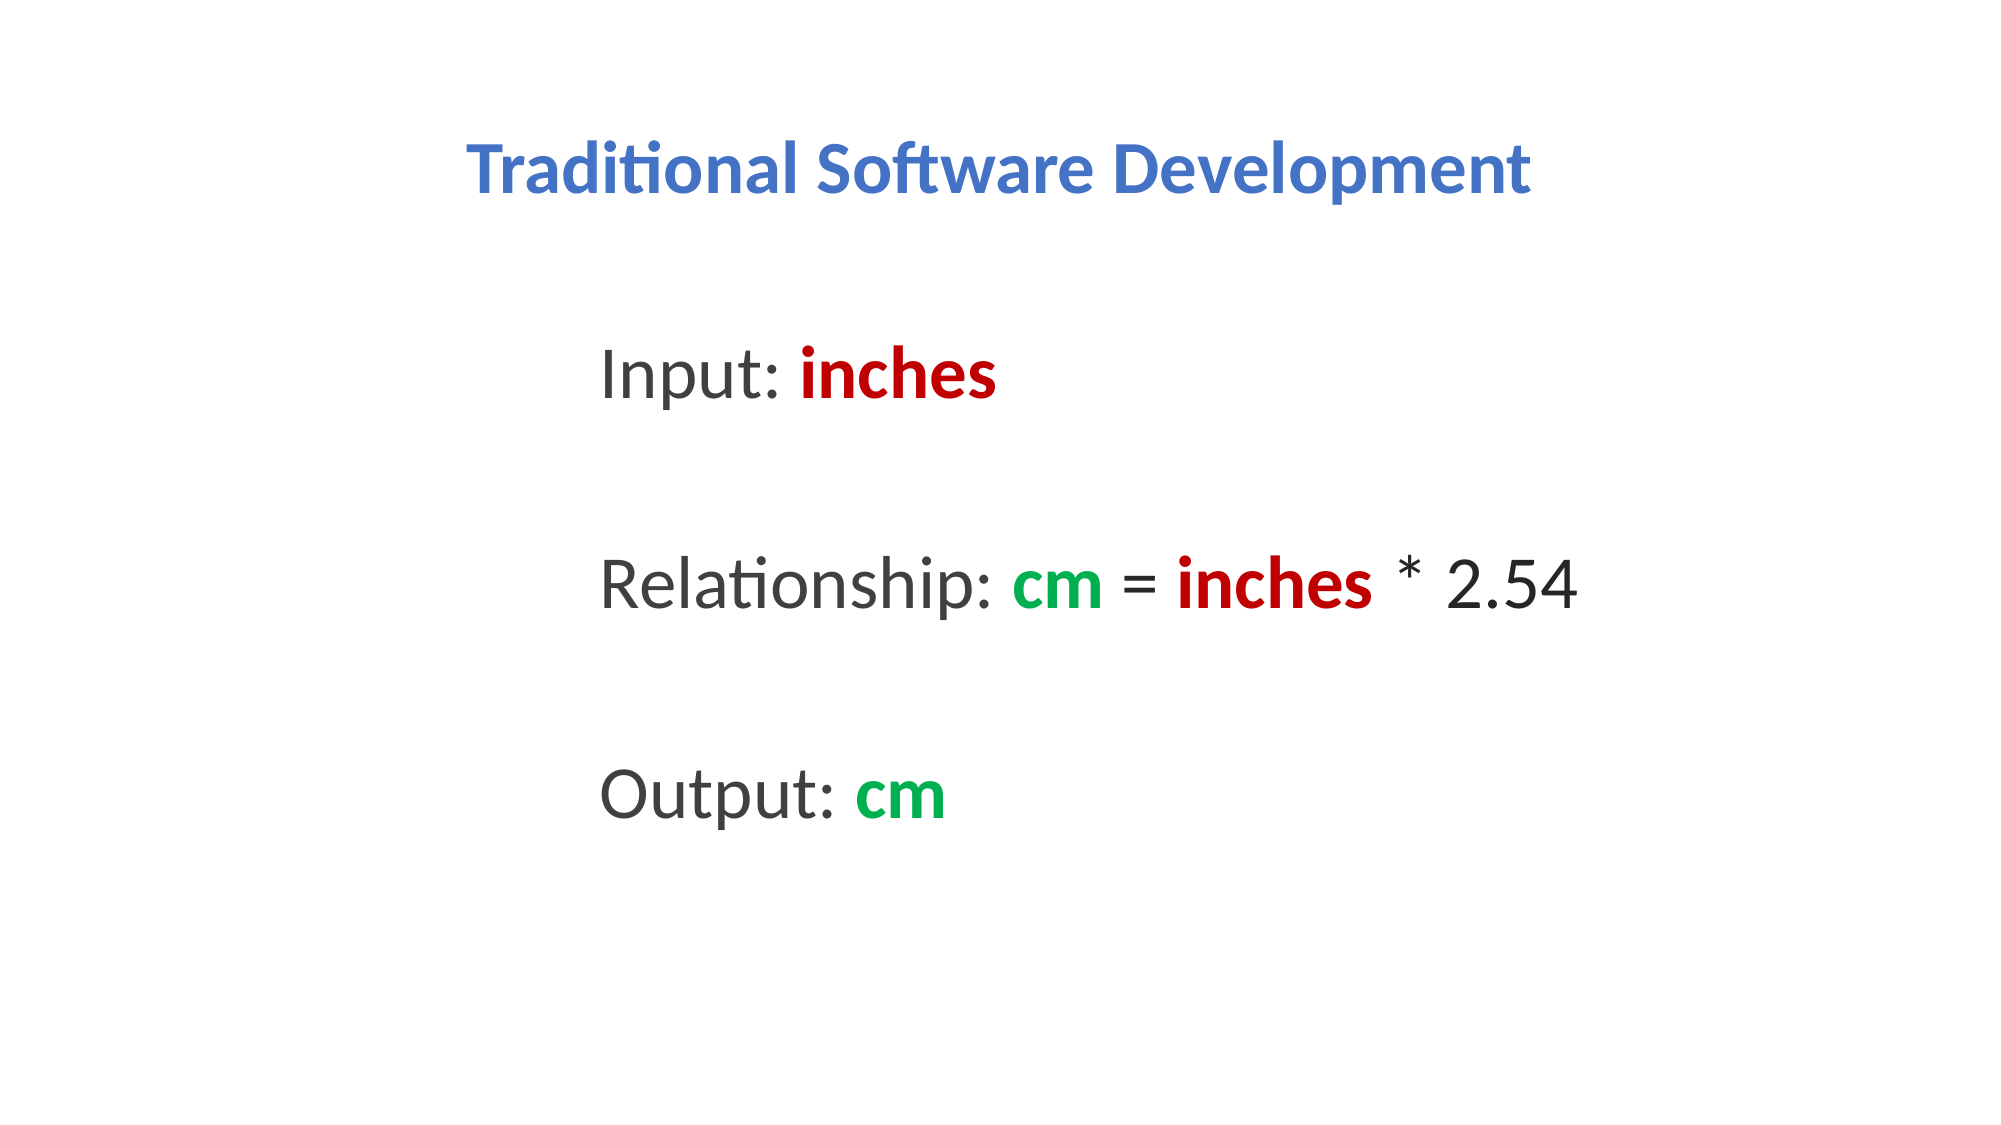

Traditional Software Development
Input: inches
Relationship: cm = inches * 2.54
Output: cm